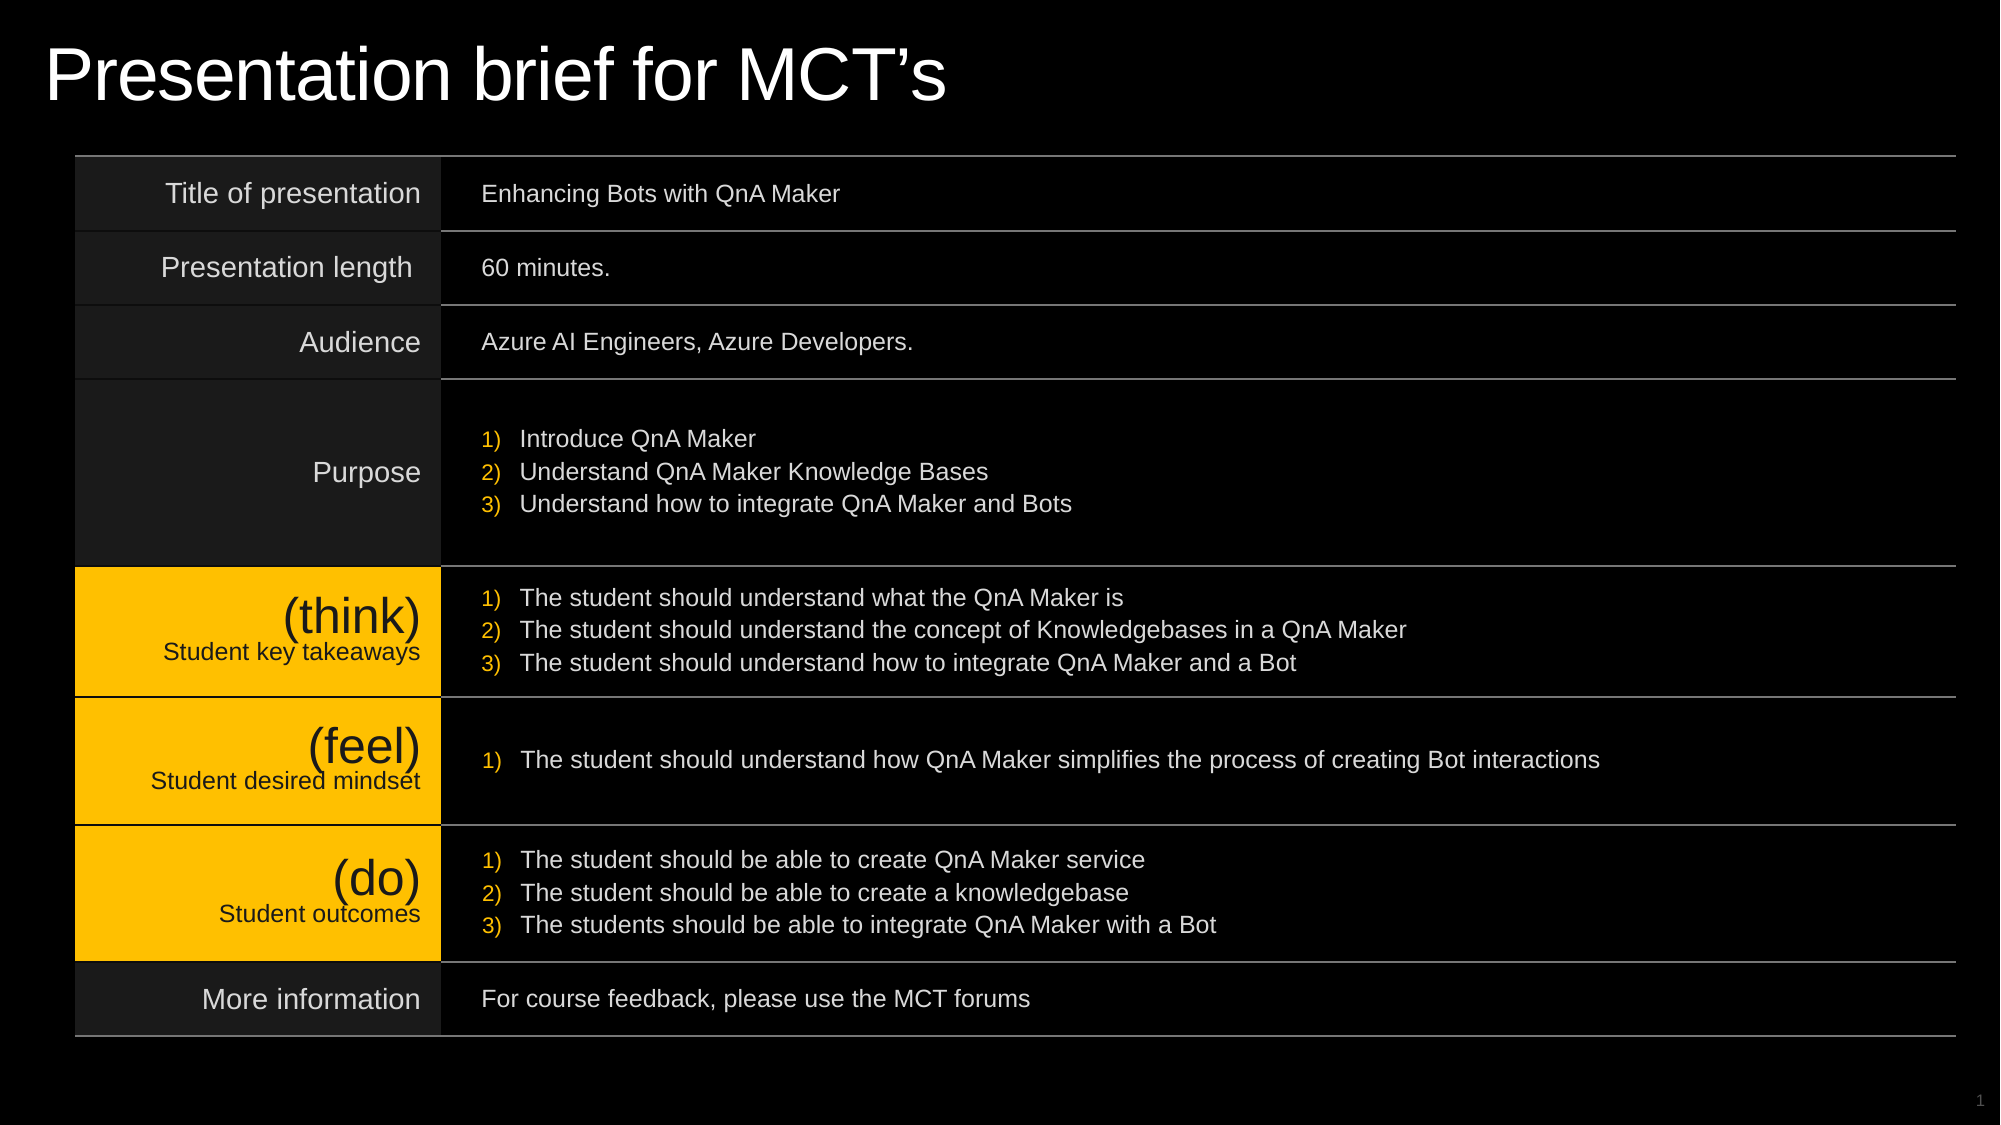

# Presentation brief for MCT’s
| Title of presentation | Enhancing Bots with QnA Maker |
| --- | --- |
| Presentation length | 60 minutes. |
| Audience | Azure AI Engineers, Azure Developers. |
| Purpose | Introduce QnA Maker Understand QnA Maker Knowledge Bases Understand how to integrate QnA Maker and Bots |
| (think) Student key takeaways | The student should understand what the QnA Maker is The student should understand the concept of Knowledgebases in a QnA Maker The student should understand how to integrate QnA Maker and a Bot |
| (feel) Student desired mindset | The student should understand how QnA Maker simplifies the process of creating Bot interactions |
| (do) Student outcomes | The student should be able to create QnA Maker service The student should be able to create a knowledgebase The students should be able to integrate QnA Maker with a Bot |
| More information | For course feedback, please use the MCT forums |
1